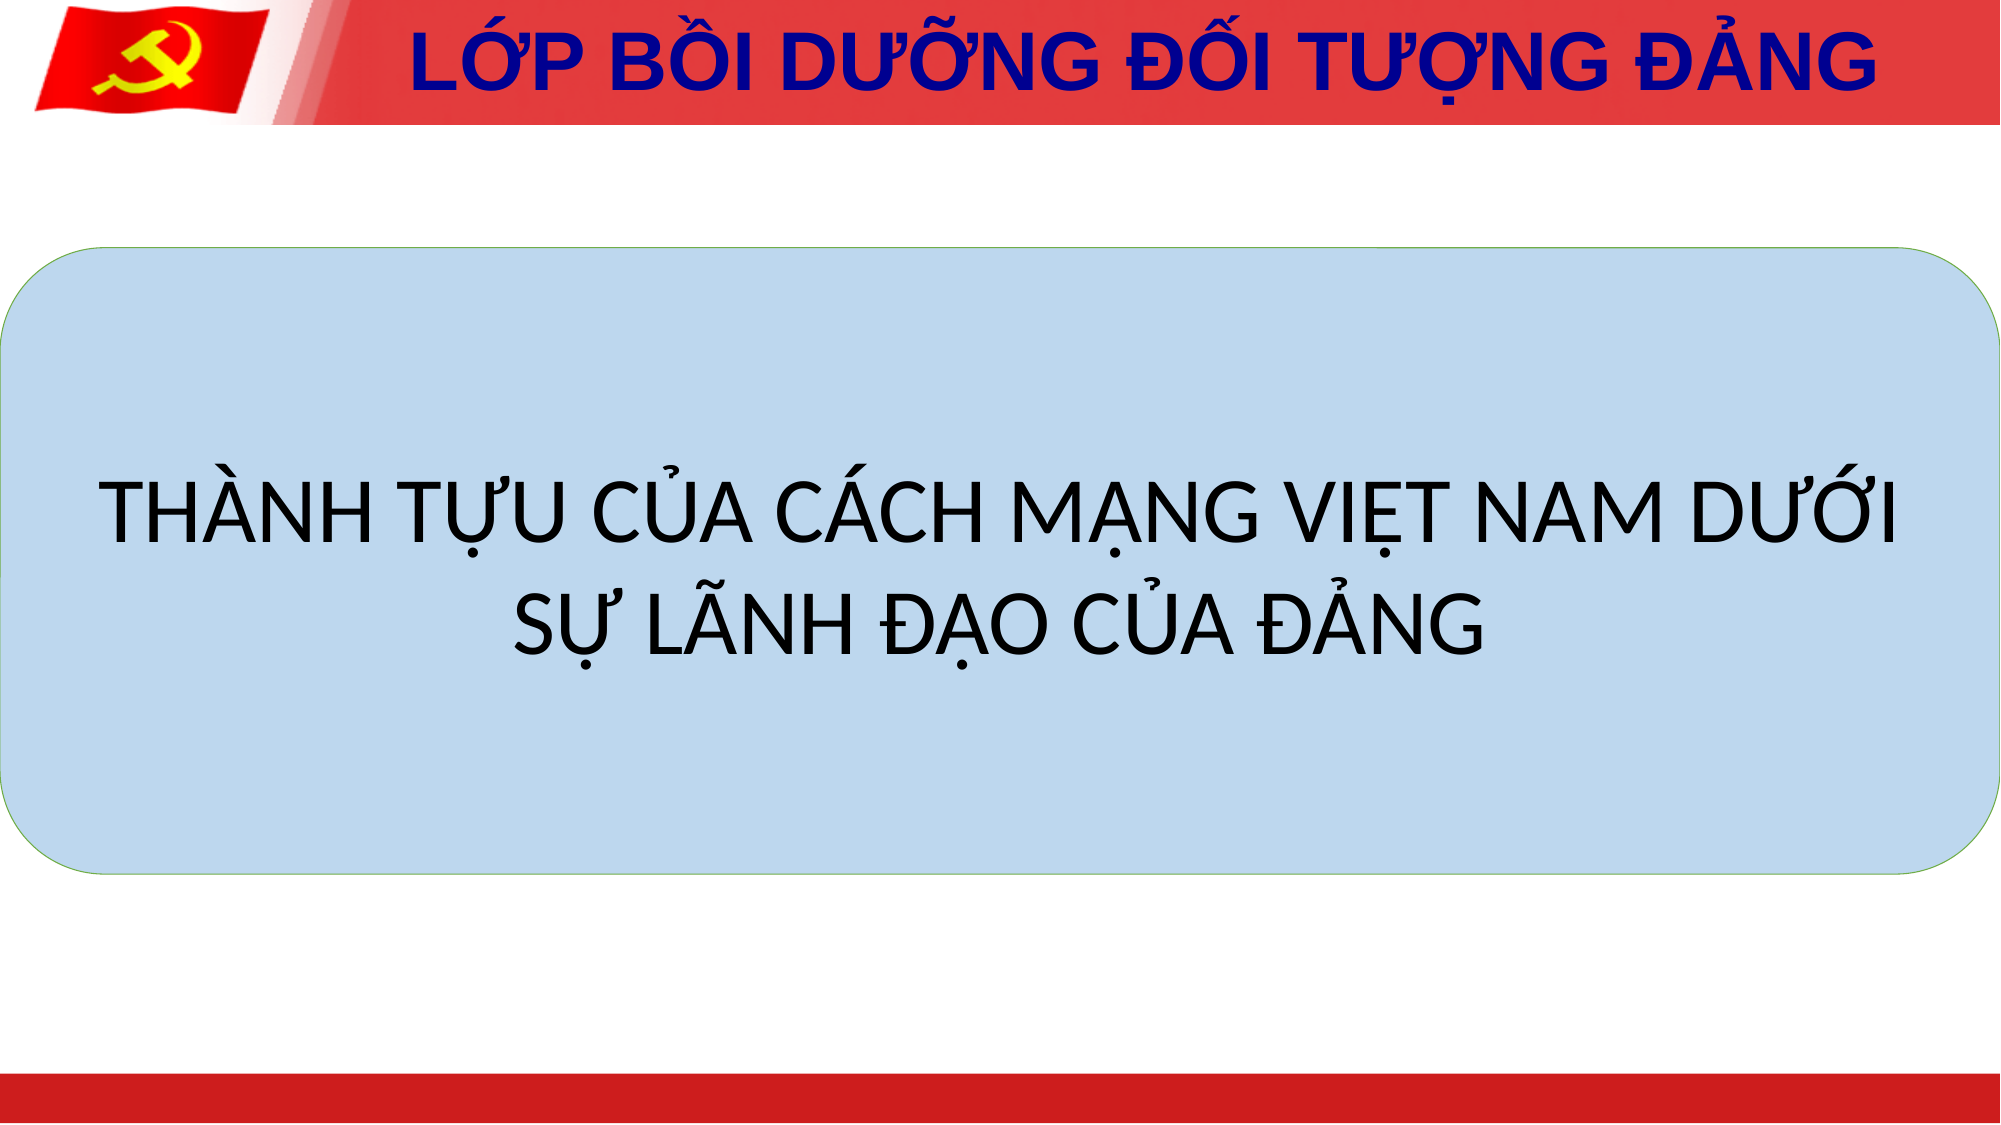

# LỚP BỒI DƯỠNG ĐỐI TƯỢNG ĐẢNG
THÀNH TỰU CỦA CÁCH MẠNG VIỆT NAM DƯỚI SỰ LÃNH ĐẠO CỦA ĐẢNG